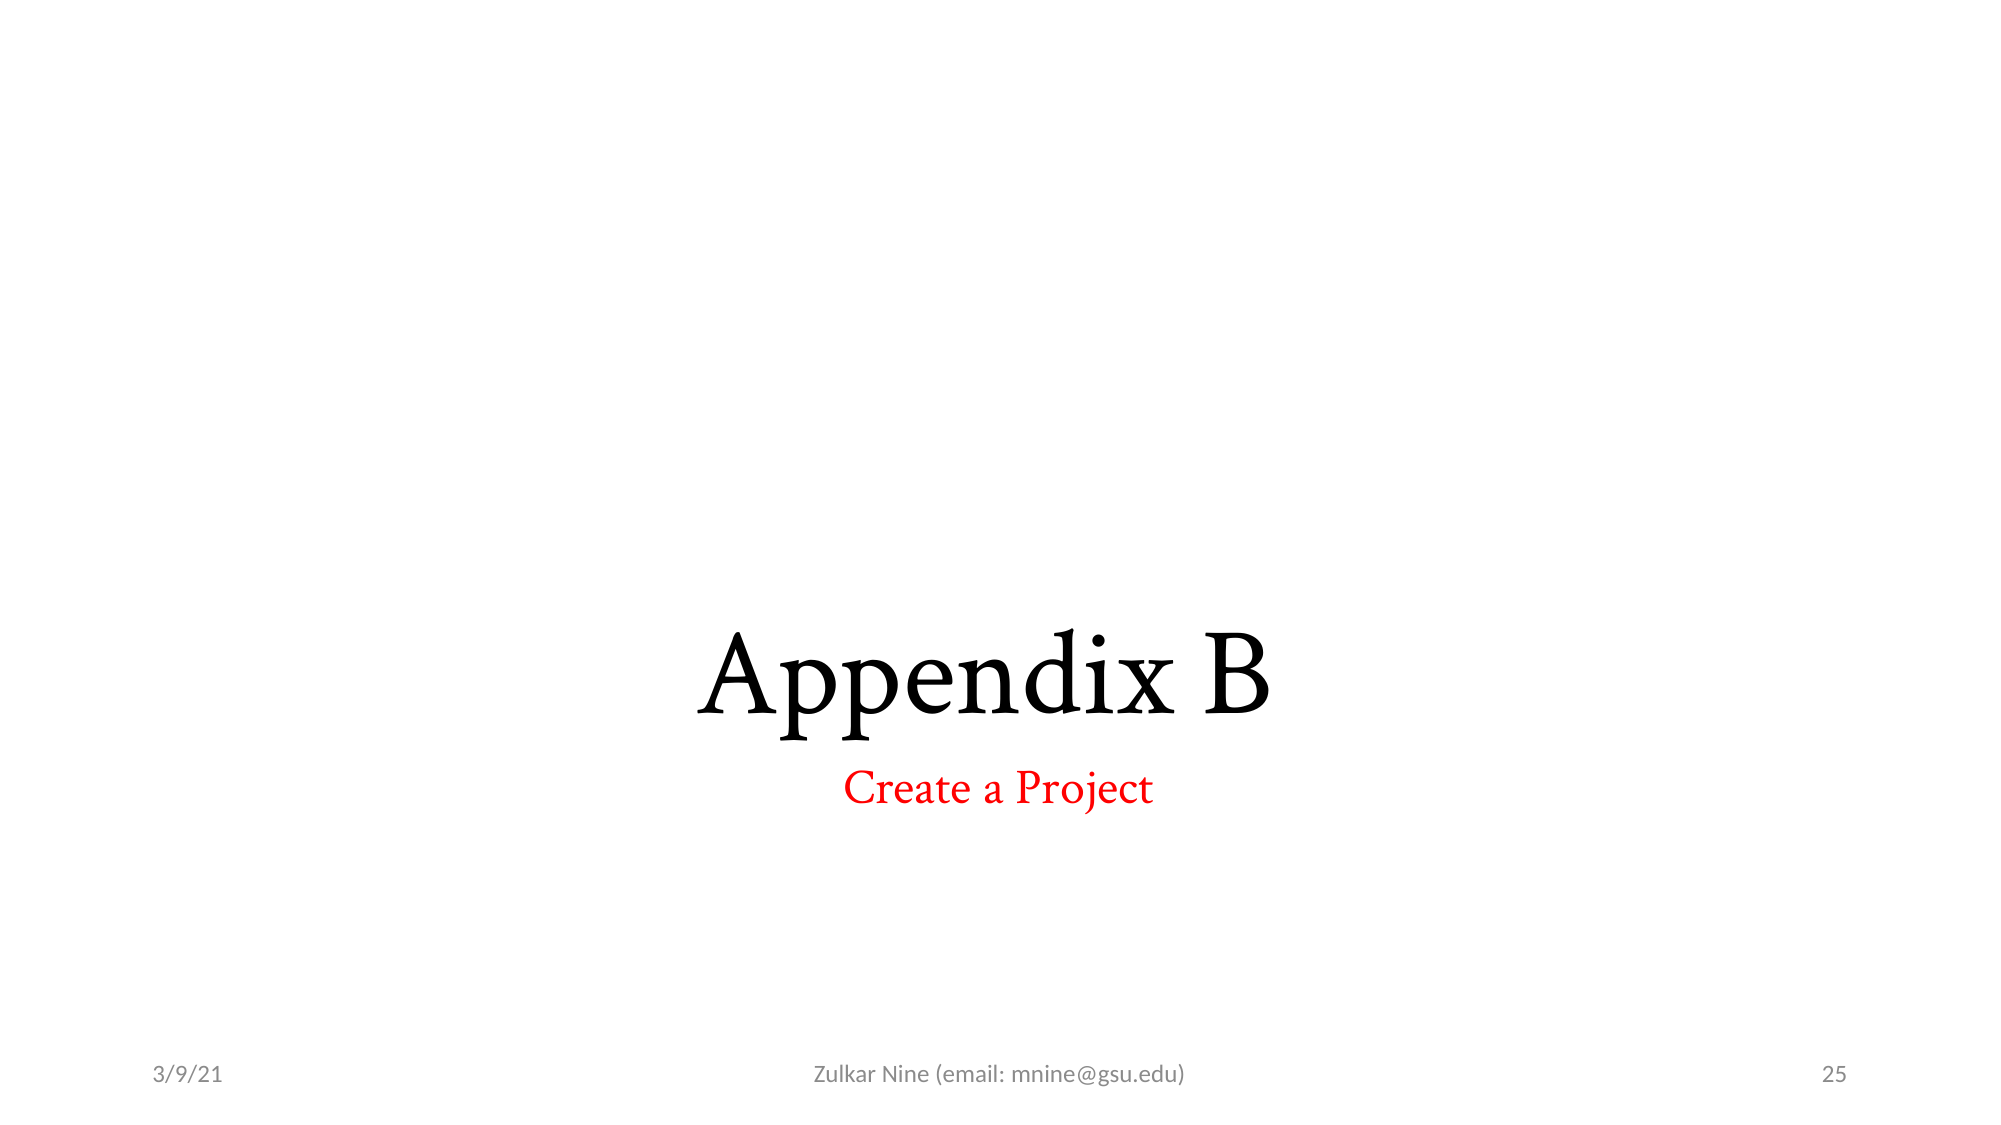

# Appendix B
Create a Project
3/9/21
Zulkar Nine (email: mnine@gsu.edu)
25